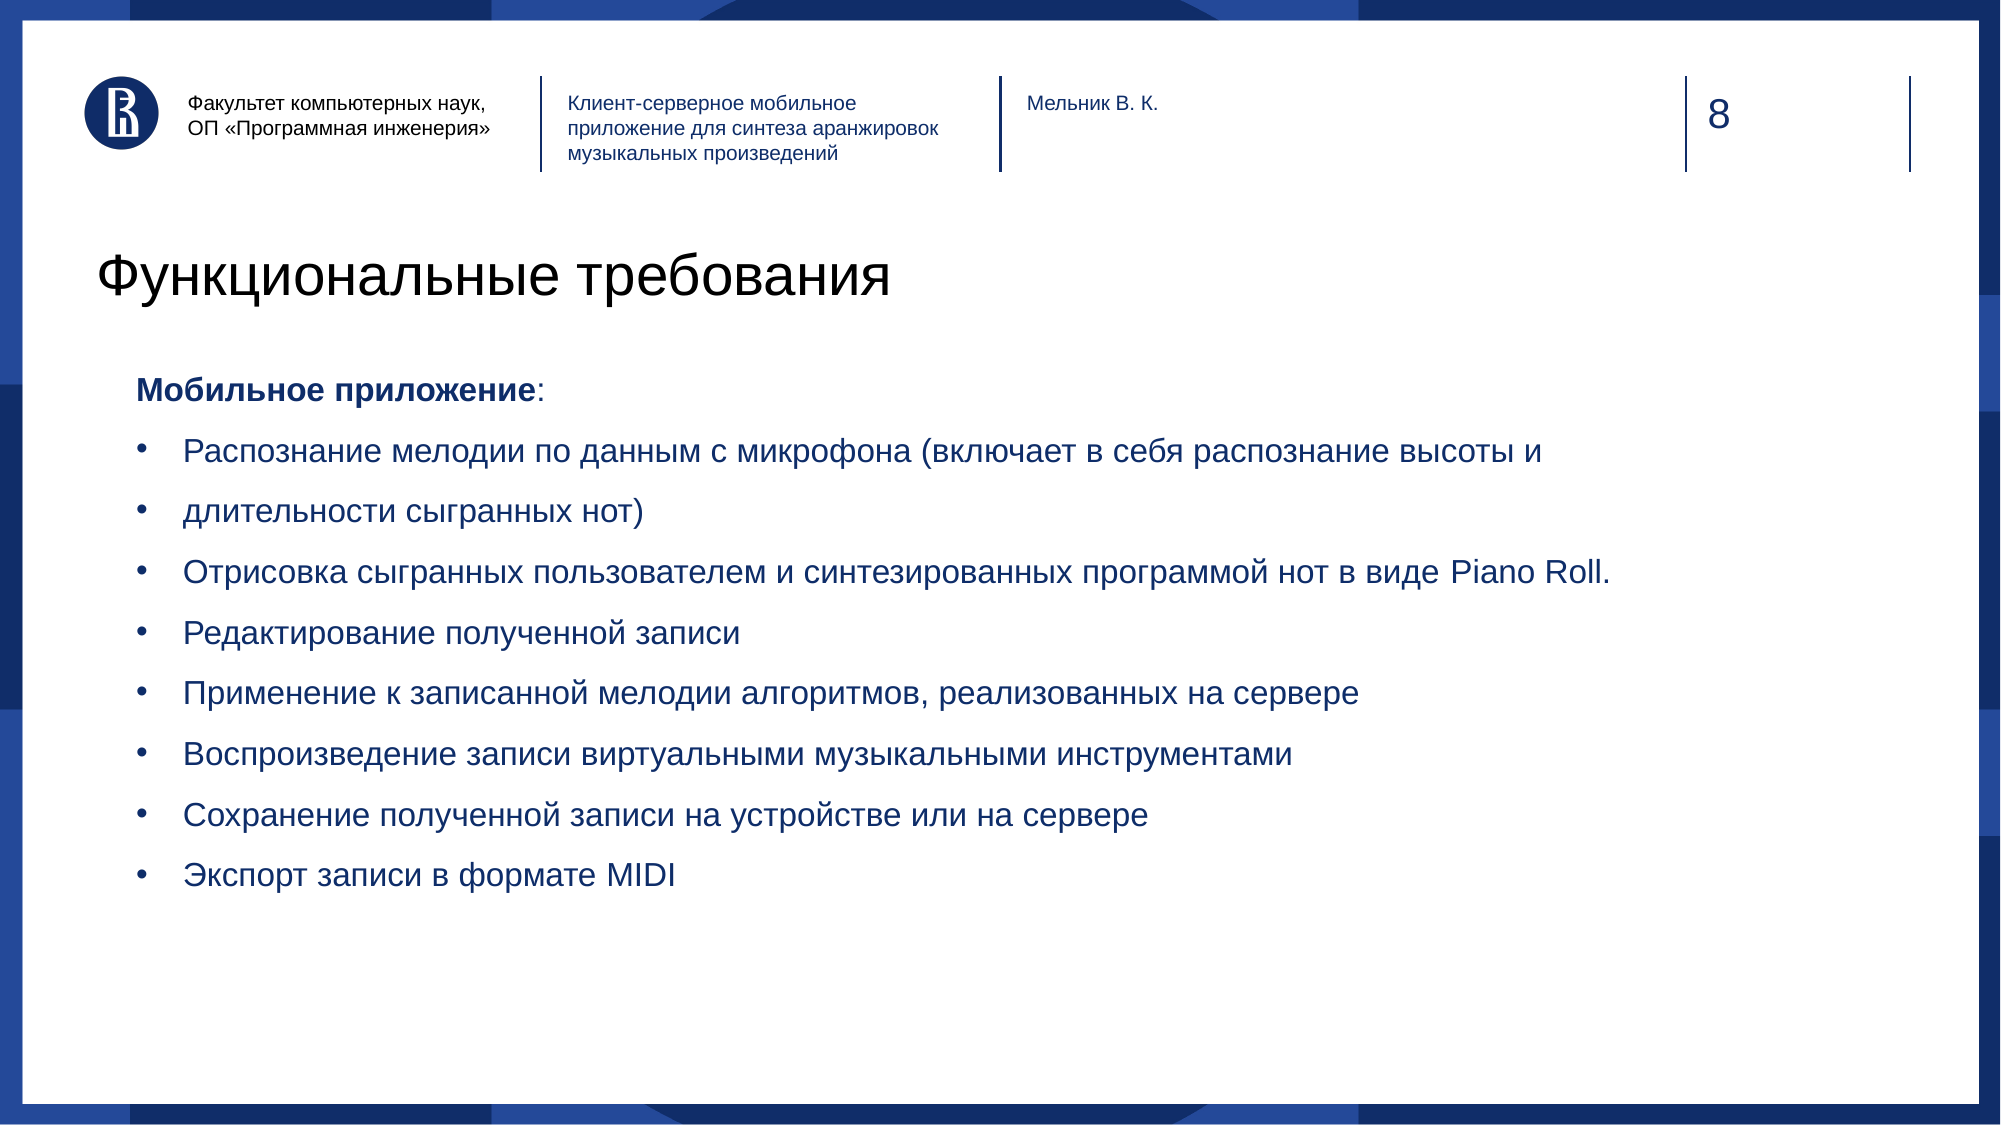

Факультет компьютерных наук,
ОП «Программная инженерия»
Клиент-серверное мобильное приложение для синтеза аранжировок музыкальных произведений
Мельник В. К.
# Функциональные требования
Мобильное приложение:
Распознание мелодии по данным с микрофона (включает в себя распознание высоты и
длительности сыгранных нот)
Отрисовка сыгранных пользователем и синтезированных программой нот в виде Piano Roll.
Редактирование полученной записи
Применение к записанной мелодии алгоритмов, реализованных на сервере
Воспроизведение записи виртуальными музыкальными инструментами
Сохранение полученной записи на устройстве или на сервере
Экспорт записи в формате MIDI